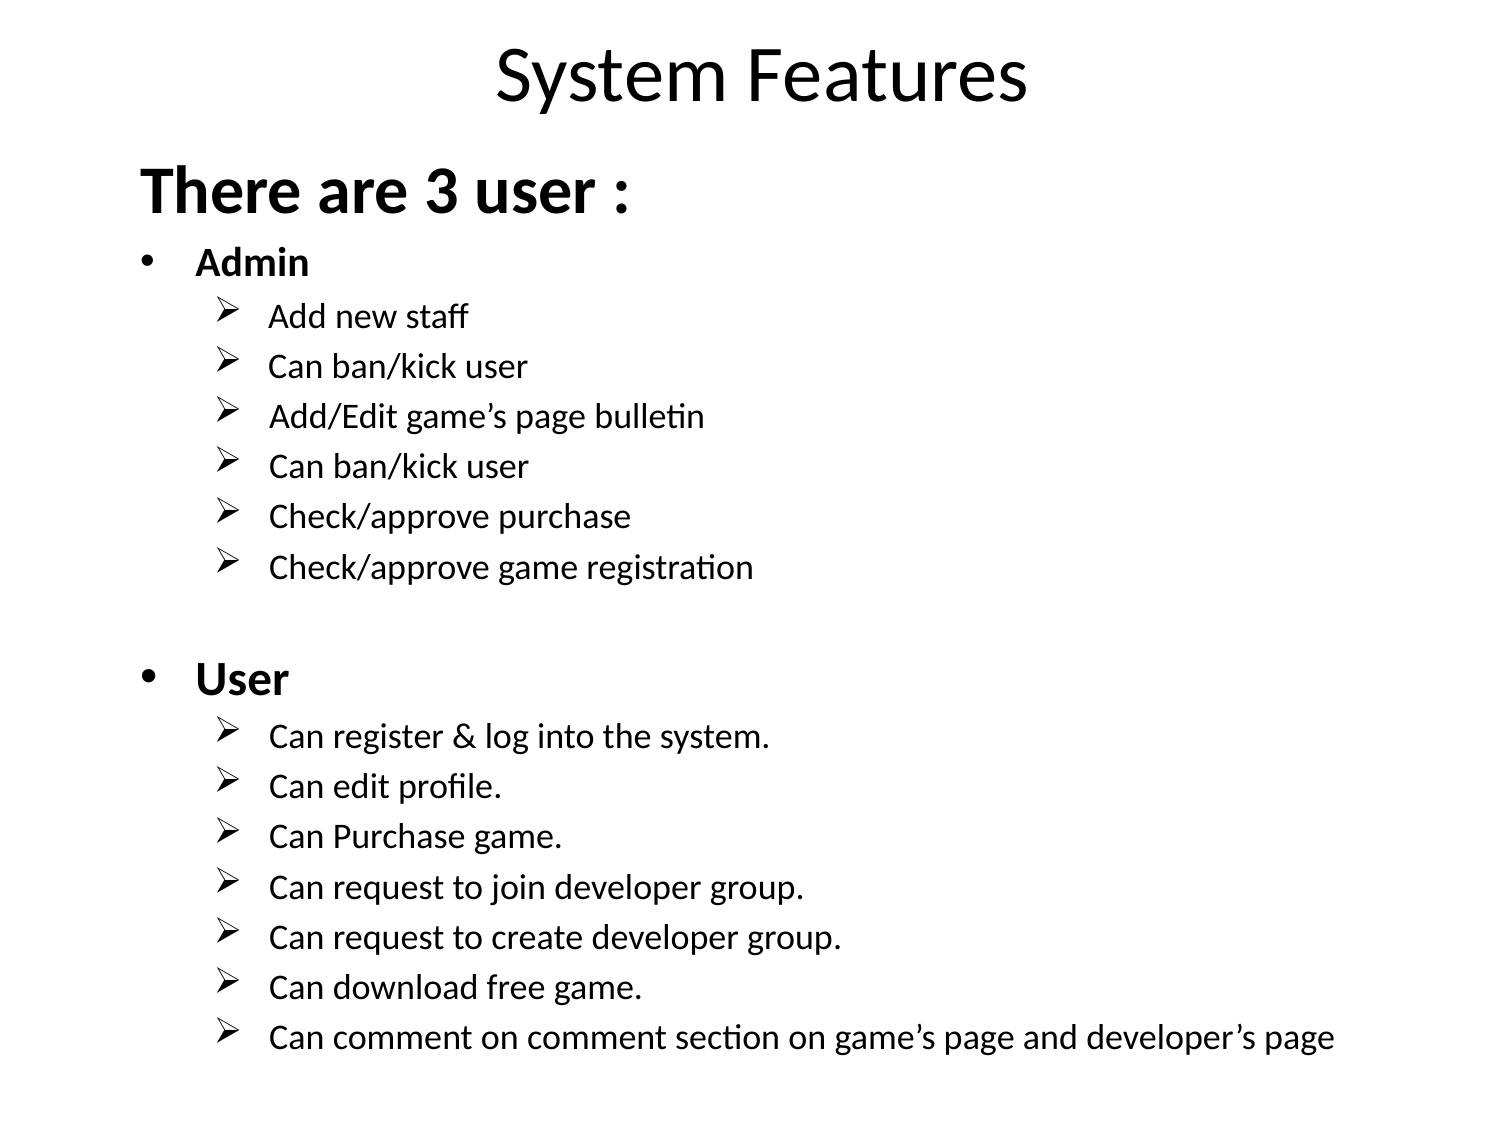

# System Features
There are 3 user :
Admin
 Add new staff
 Can ban/kick user
Add/Edit game’s page bulletin
Can ban/kick user
Check/approve purchase
Check/approve game registration

User
Can register & log into the system.
Can edit profile.
Can Purchase game.
Can request to join developer group.
Can request to create developer group.
Can download free game.
Can comment on comment section on game’s page and developer’s page